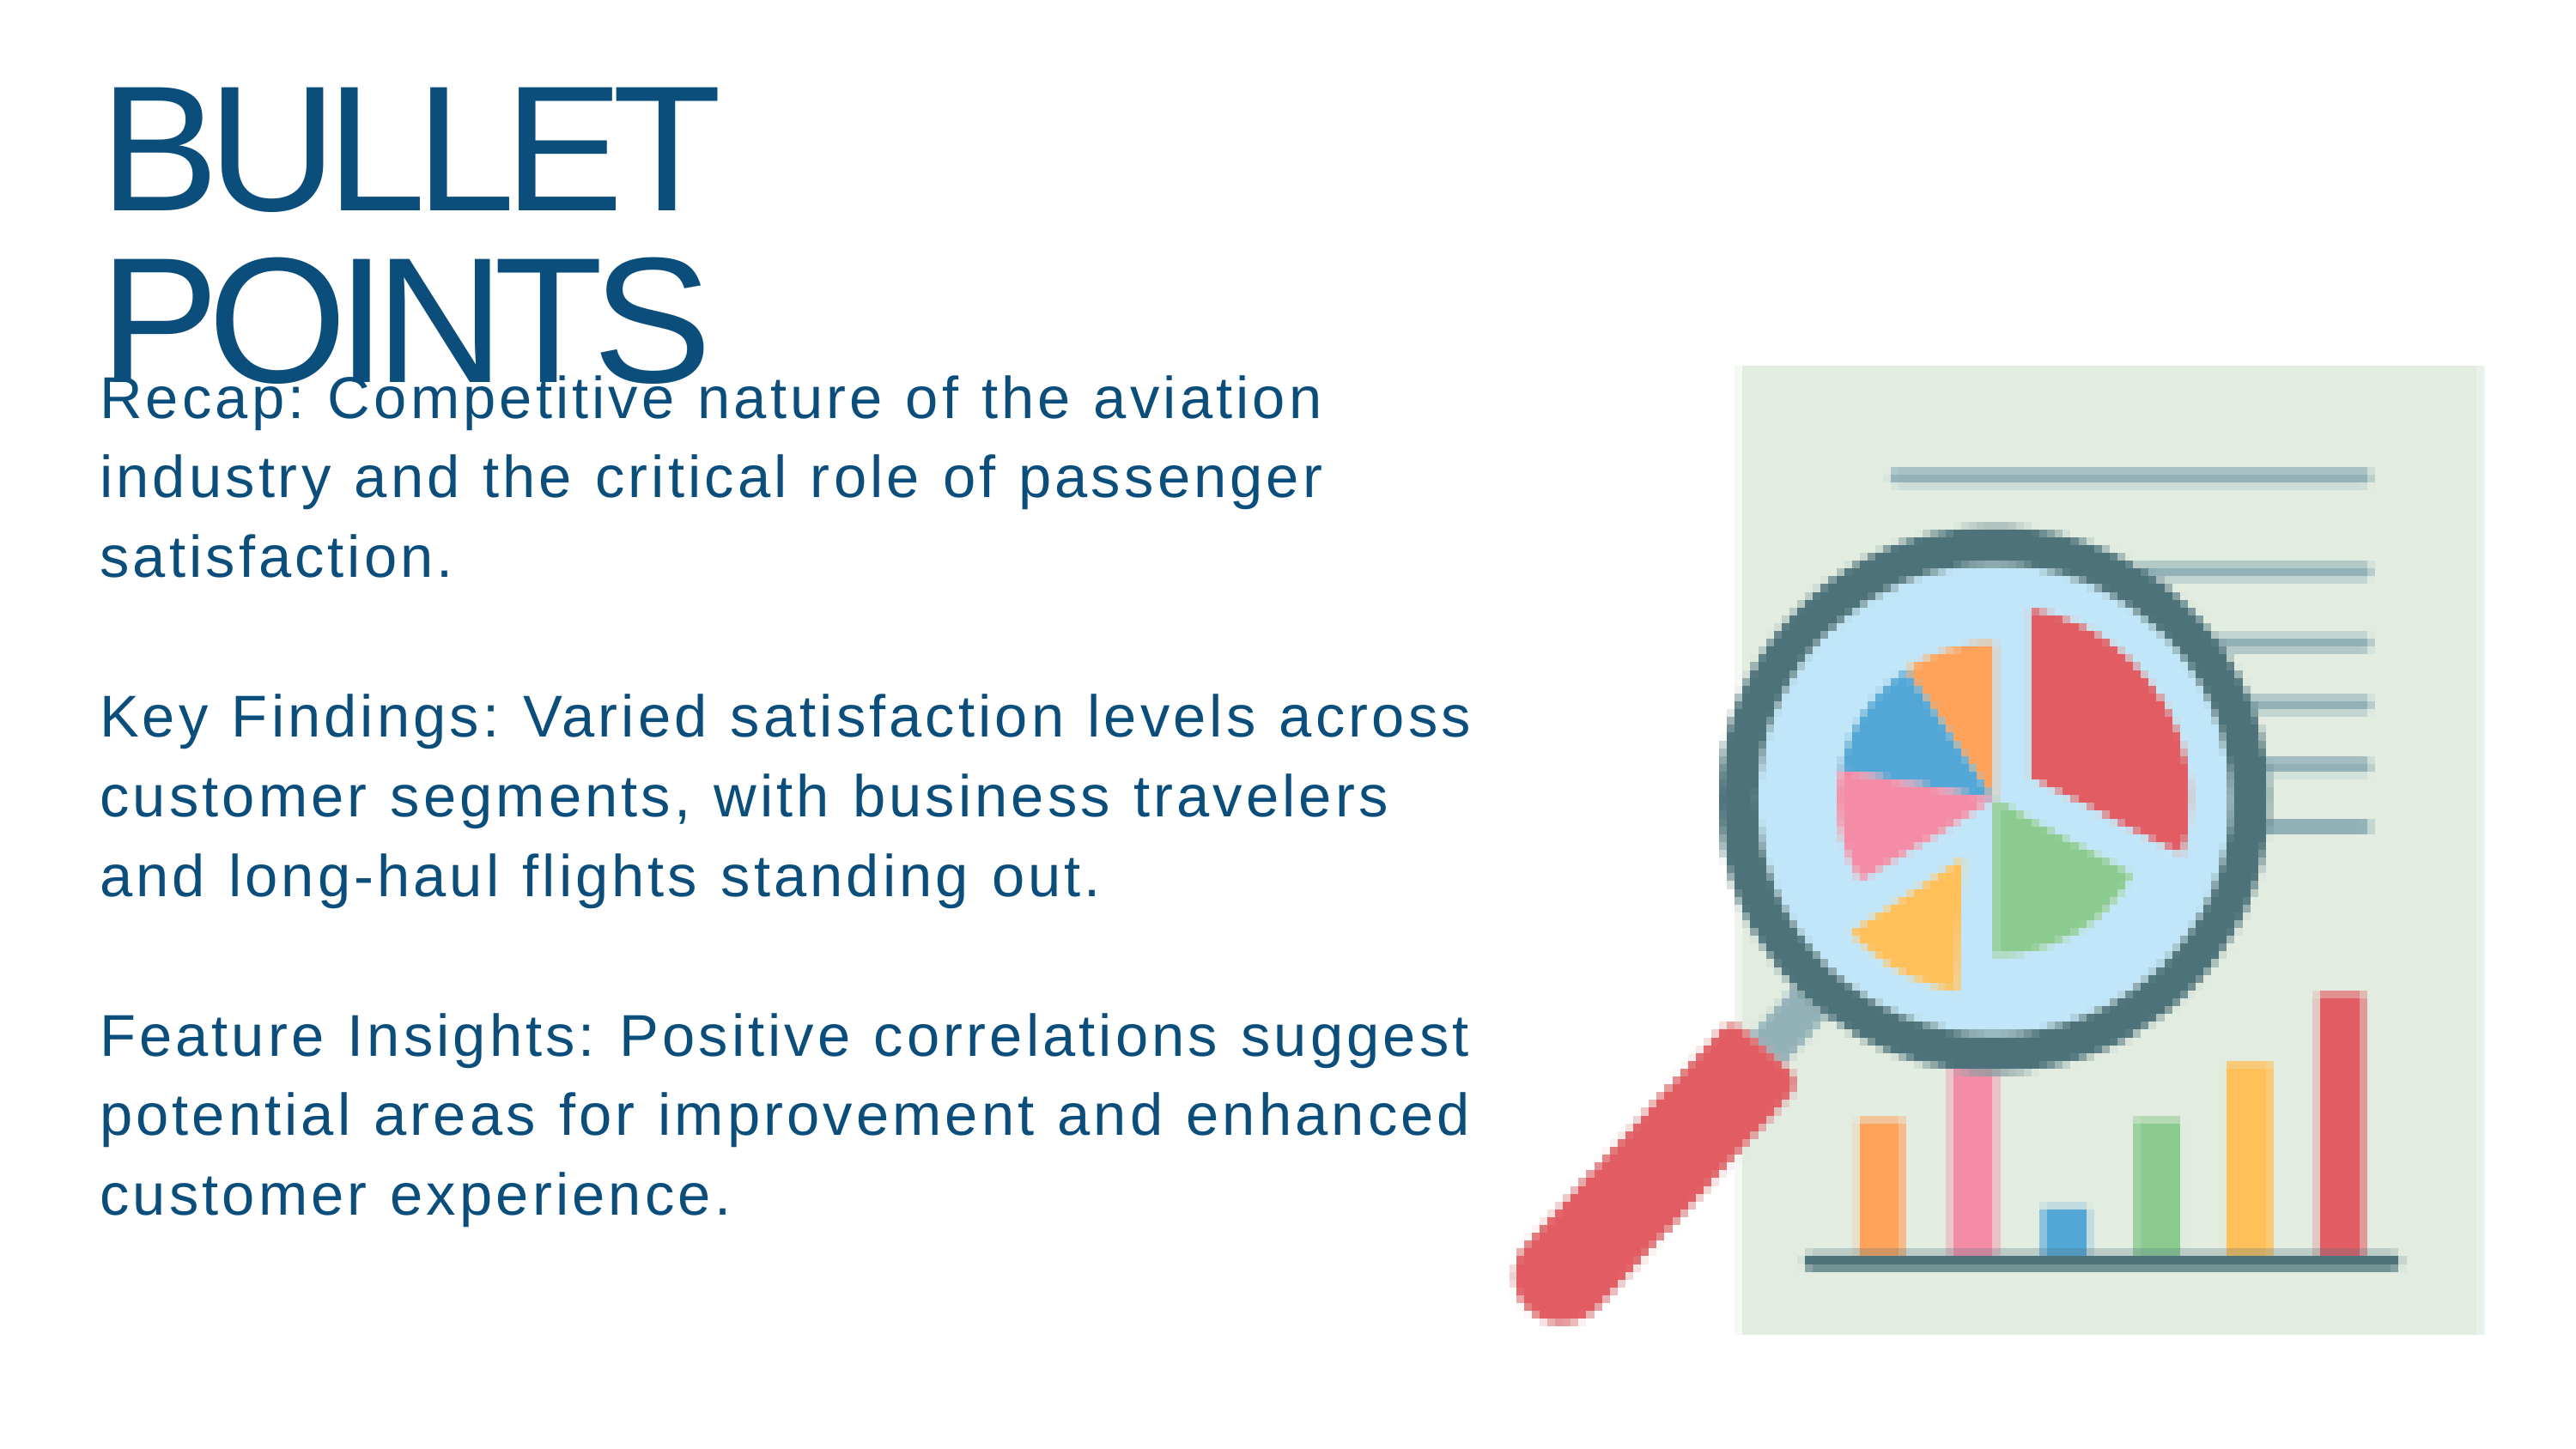

BULLET POINTS
Recap: Competitive nature of the aviation industry and the critical role of passenger satisfaction.

Key Findings: Varied satisfaction levels across customer segments, with business travelers and long-haul flights standing out.

Feature Insights: Positive correlations suggest potential areas for improvement and enhanced customer experience.